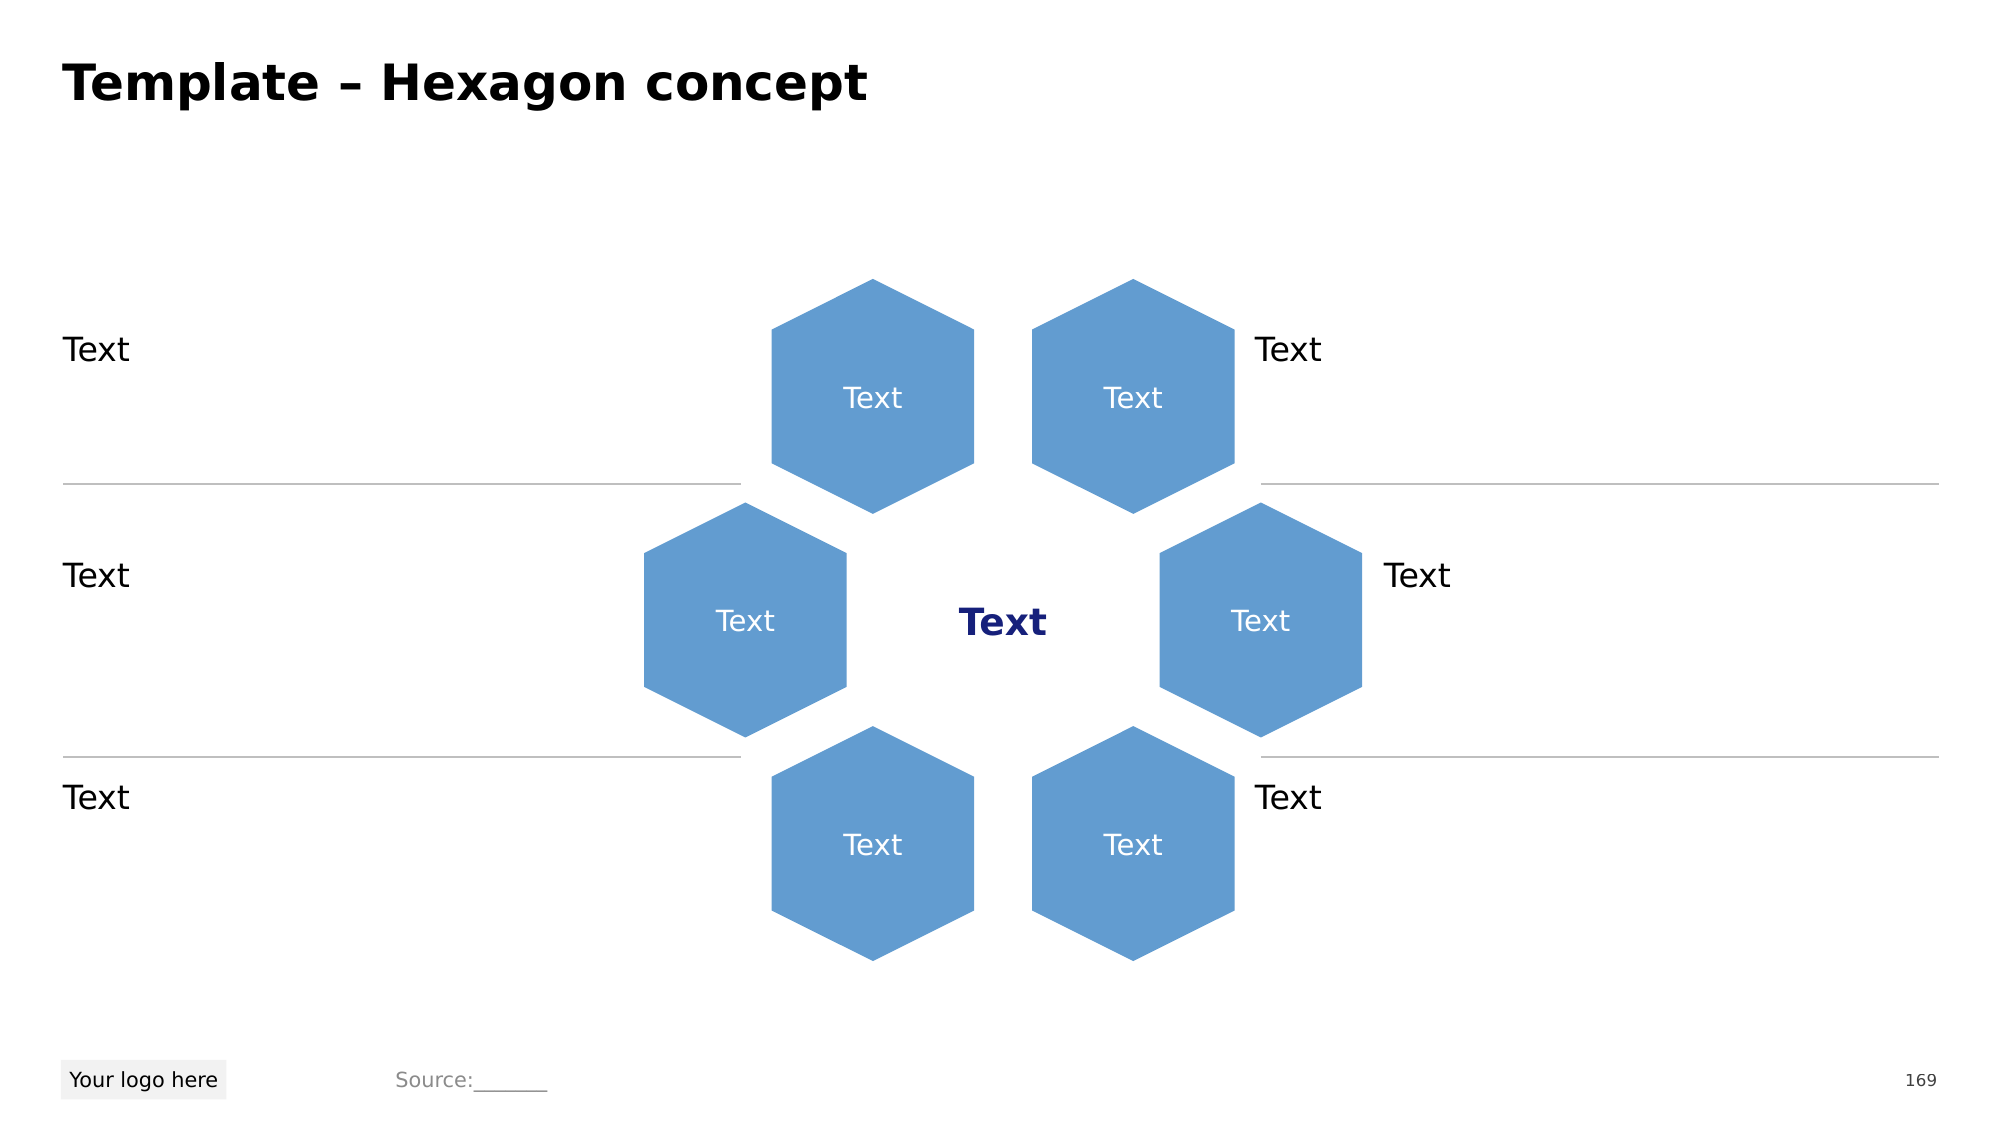

# Template – Hexagon concept

Text
Text
Text
Text
Text
Text
Text
Text
Text
Text
Text
Text
Text
Source:_______